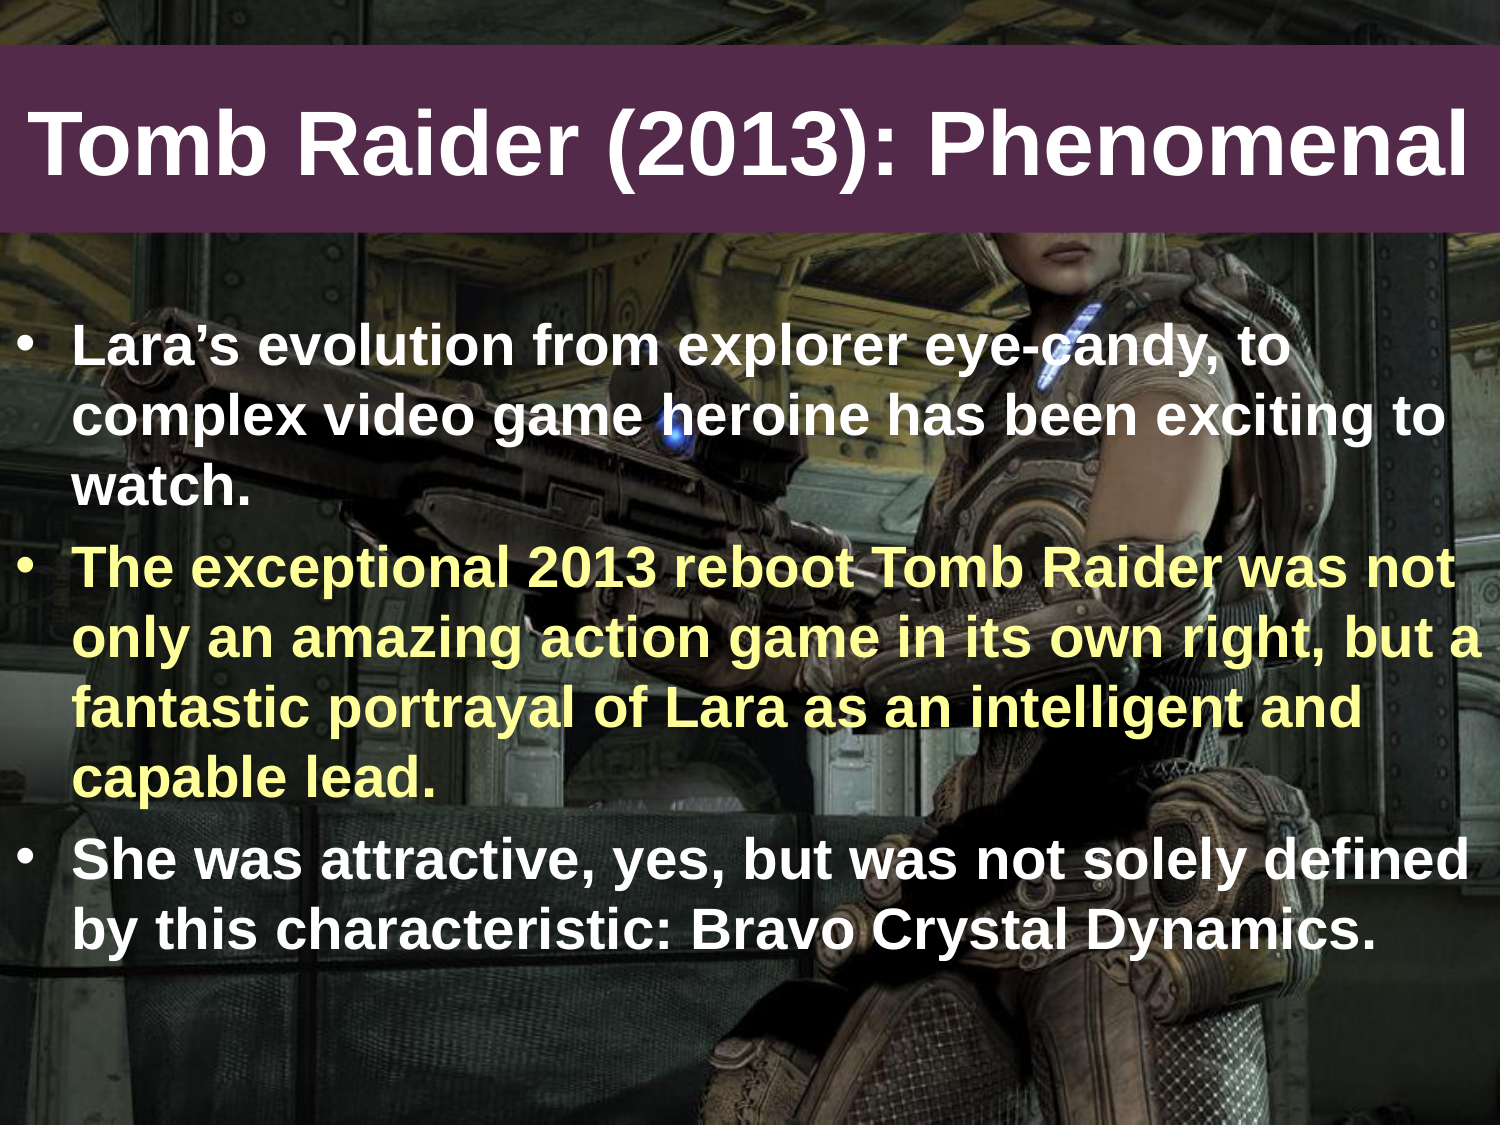

# Tomb Raider (2013): Phenomenal
Lara’s evolution from explorer eye-candy, to complex video game heroine has been exciting to watch.
The exceptional 2013 reboot Tomb Raider was not only an amazing action game in its own right, but a fantastic portrayal of Lara as an intelligent and capable lead.
She was attractive, yes, but was not solely defined by this characteristic: Bravo Crystal Dynamics.